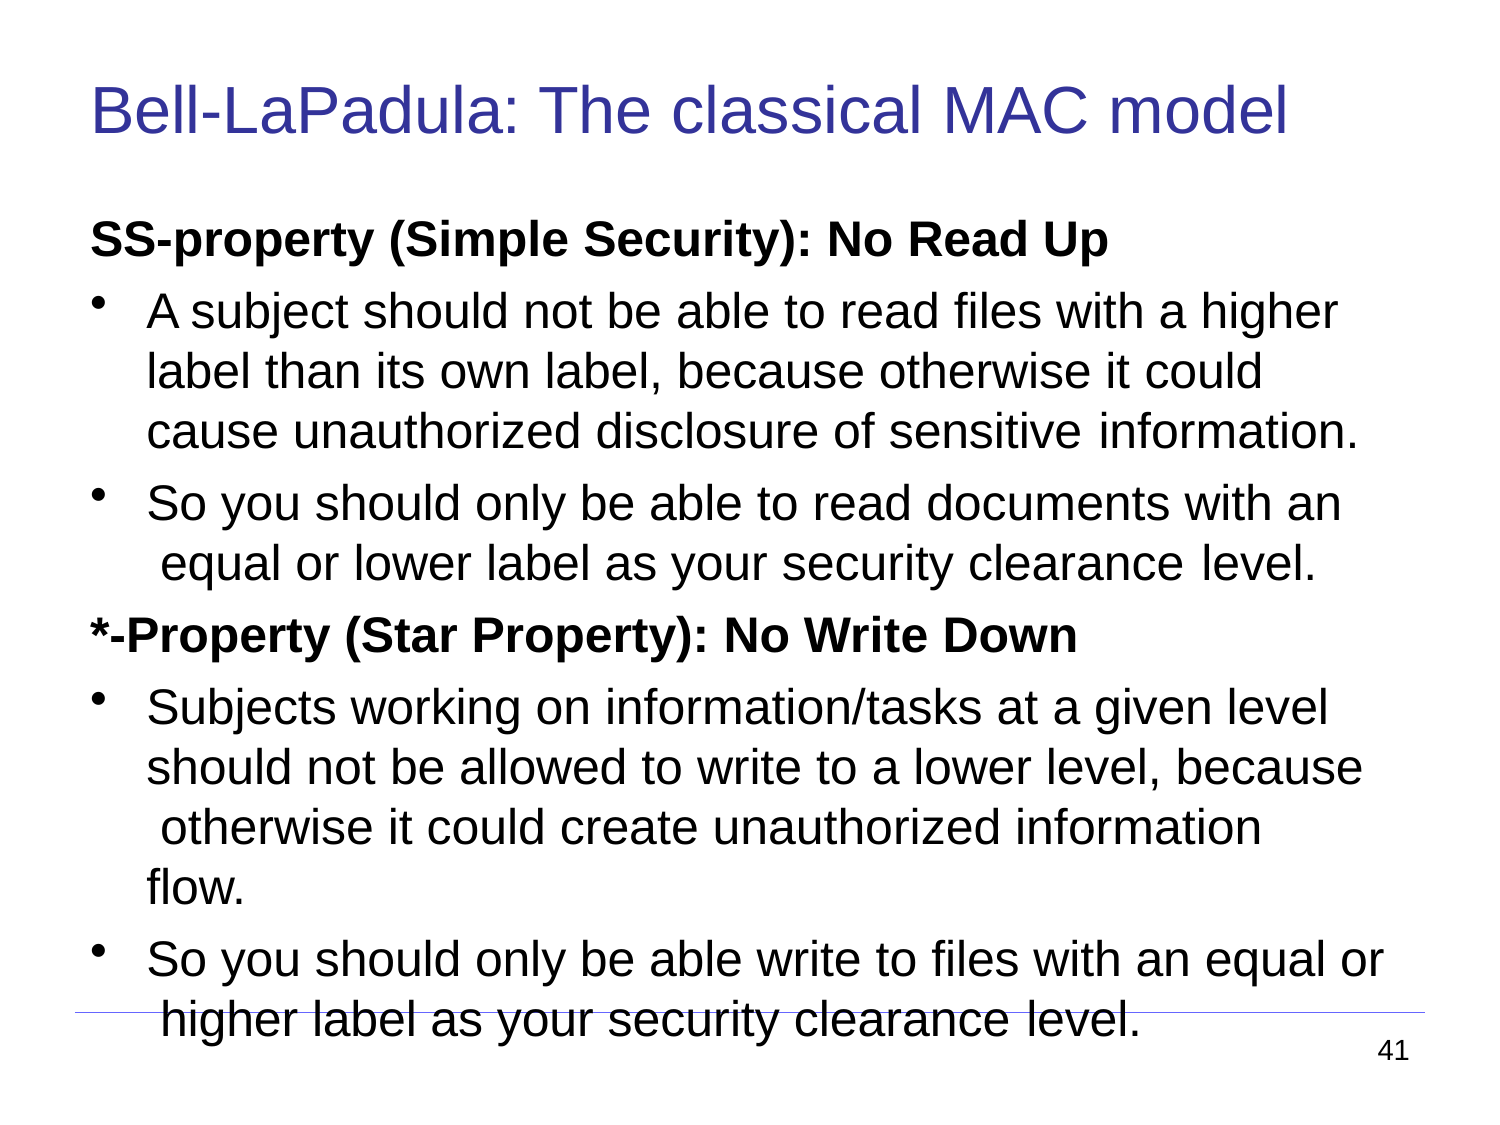

# Bell-LaPadula: The classical MAC model
SS-property (Simple Security): No Read Up
A subject should not be able to read files with a higher  label than its own label, because otherwise it could  cause unauthorized disclosure of sensitive information.
So you should only be able to read documents with an  equal or lower label as your security clearance level.
*-Property (Star Property): No Write Down
Subjects working on information/tasks at a given level  should not be allowed to write to a lower level, because  otherwise it could create unauthorized information flow.
So you should only be able write to files with an equal or  higher label as your security clearance level.

41